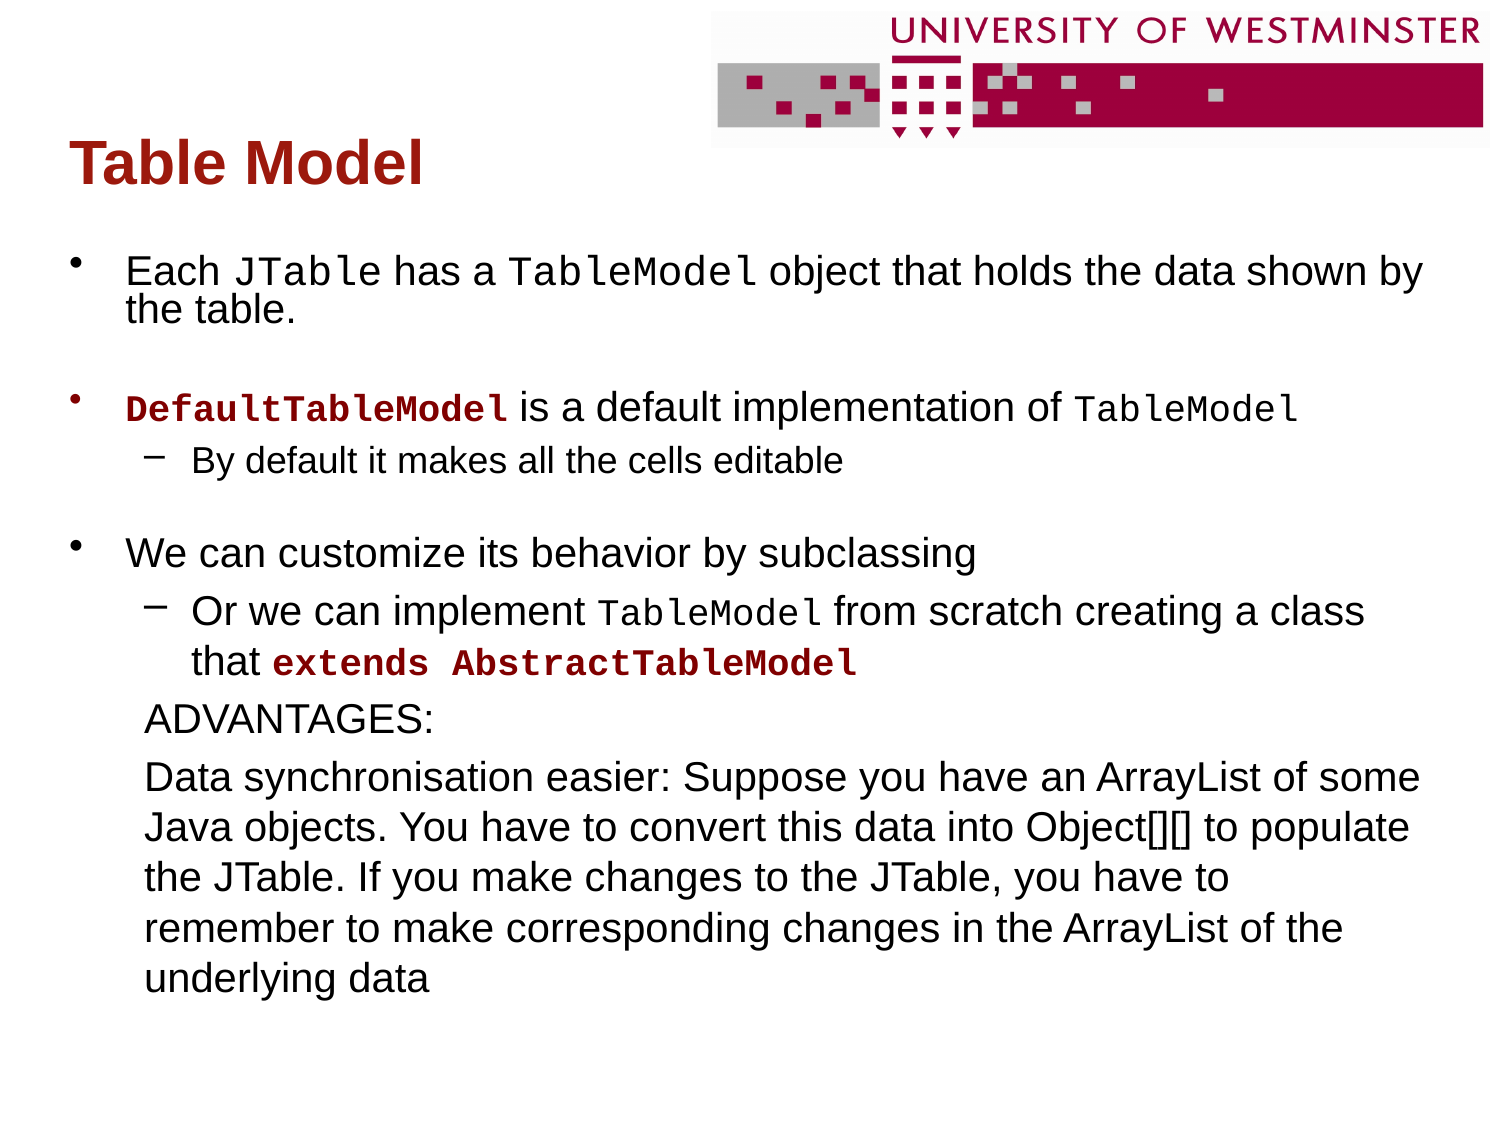

# Table Model
Each JTable has a TableModel object that holds the data shown by the table.

DefaultTableModel is a default implementation of TableModel
By default it makes all the cells editable

We can customize its behavior by subclassing
Or we can implement TableModel from scratch creating a class that extends AbstractTableModel
ADVANTAGES:
Data synchronisation easier: Suppose you have an ArrayList of some Java objects. You have to convert this data into Object[][] to populate the JTable. If you make changes to the JTable, you have to remember to make corresponding changes in the ArrayList of the underlying data